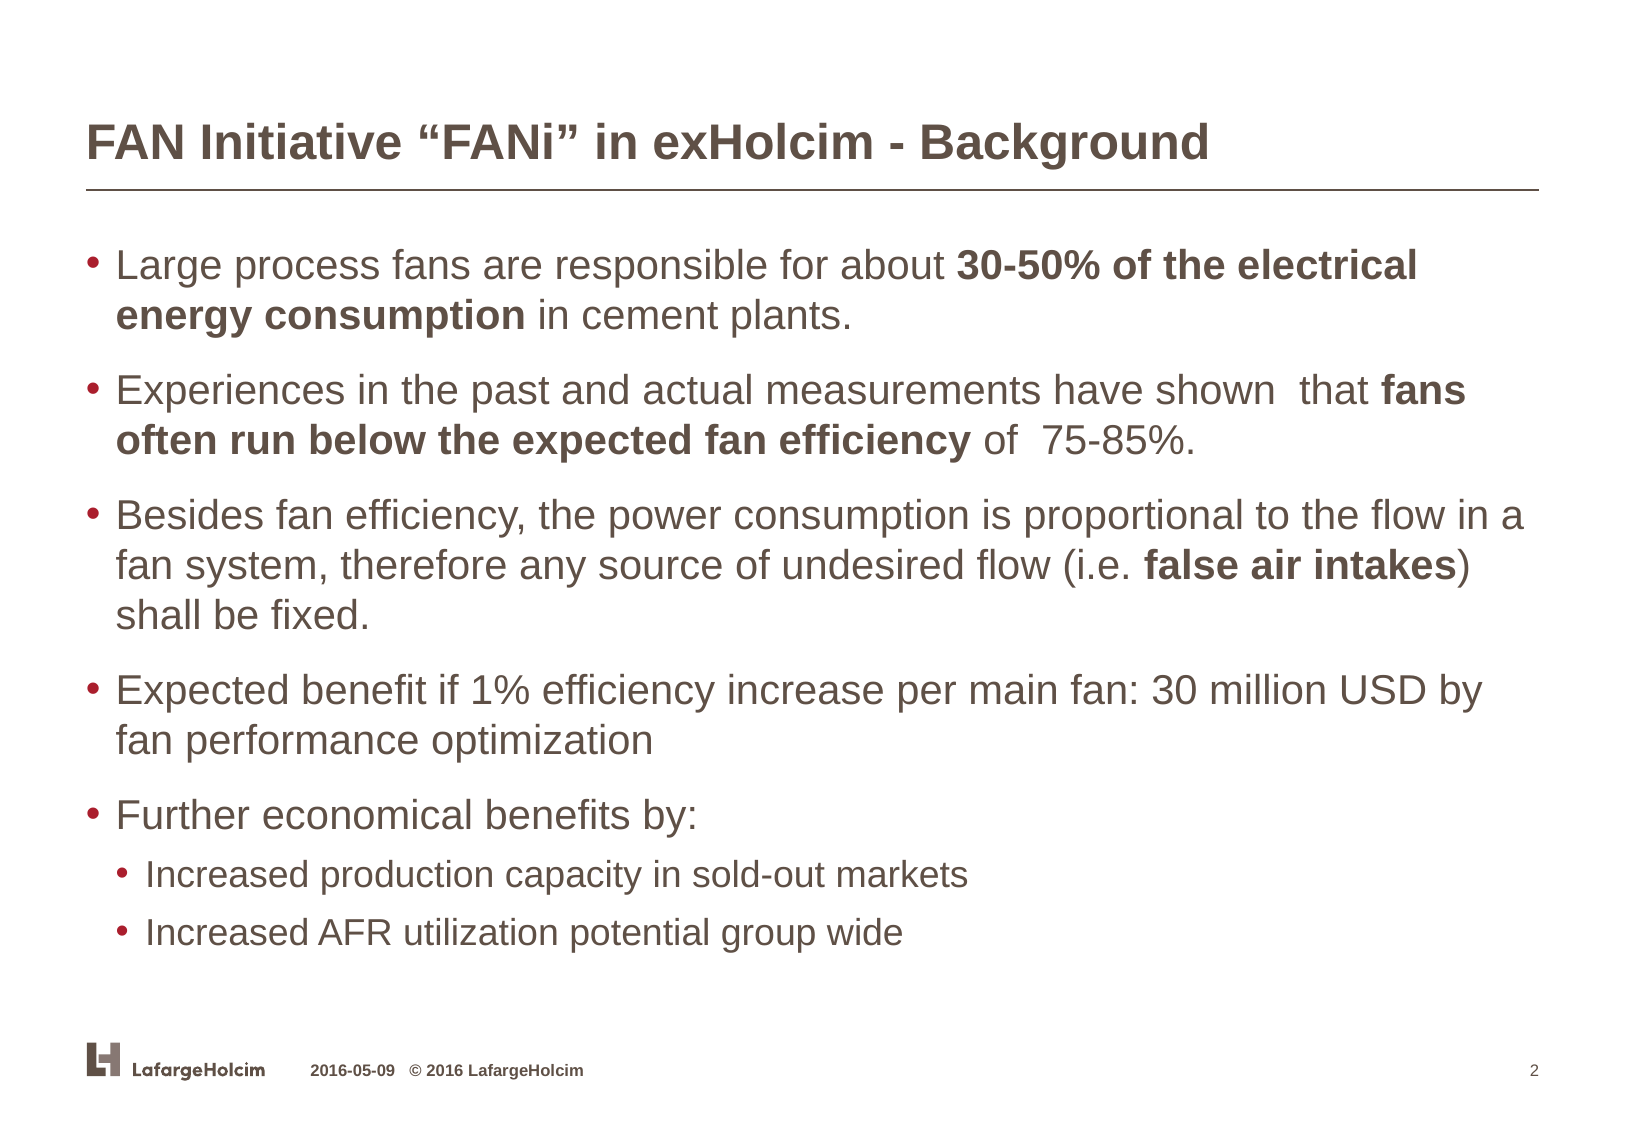

# FAN Initiative “FANi” in exHolcim - Background
Large process fans are responsible for about 30-50% of the electrical energy consumption in cement plants.
Experiences in the past and actual measurements have shown  that fans often run below the expected fan efficiency of  75-85%.
Besides fan efficiency, the power consumption is proportional to the flow in a fan system, therefore any source of undesired flow (i.e. false air intakes) shall be fixed.
Expected benefit if 1% efficiency increase per main fan: 30 million USD by fan performance optimization
Further economical benefits by:
Increased production capacity in sold-out markets
Increased AFR utilization potential group wide
2016-05-09   © 2016 LafargeHolcim
2